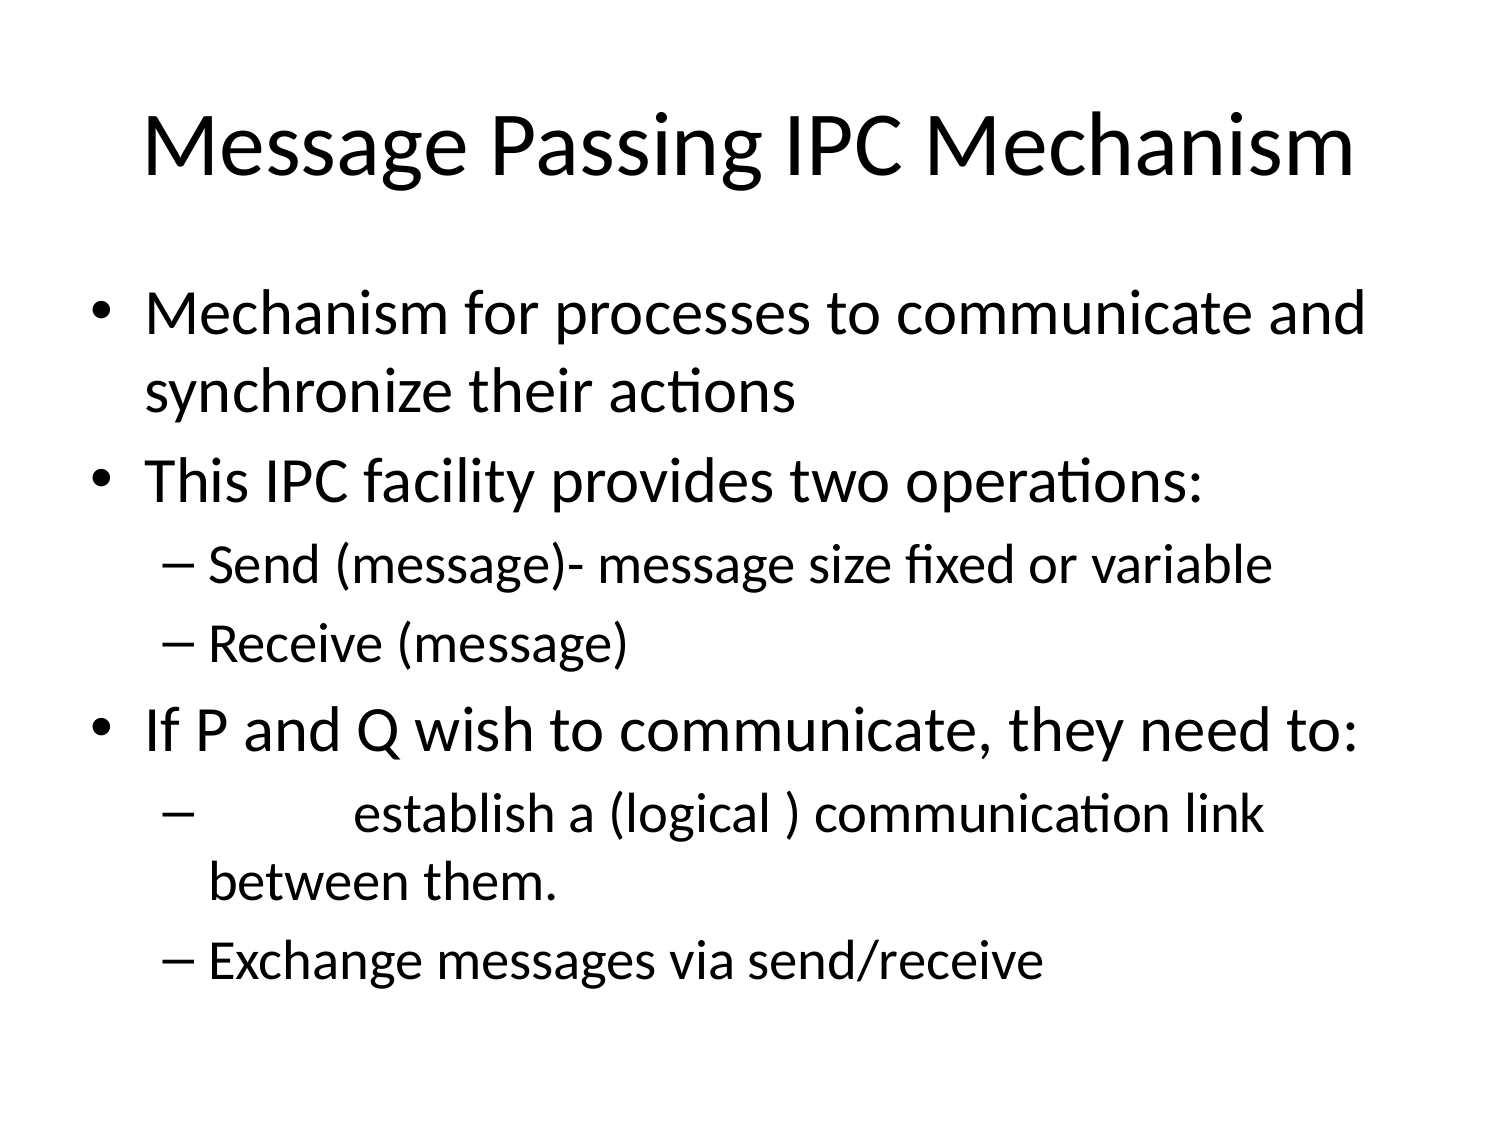

# Message Passing IPC Mechanism
Mechanism for processes to communicate and synchronize their actions
This IPC facility provides two operations:
Send (message)- message size fixed or variable
Receive (message)
If P and Q wish to communicate, they need to:
	establish a (logical ) communication link between them.
Exchange messages via send/receive